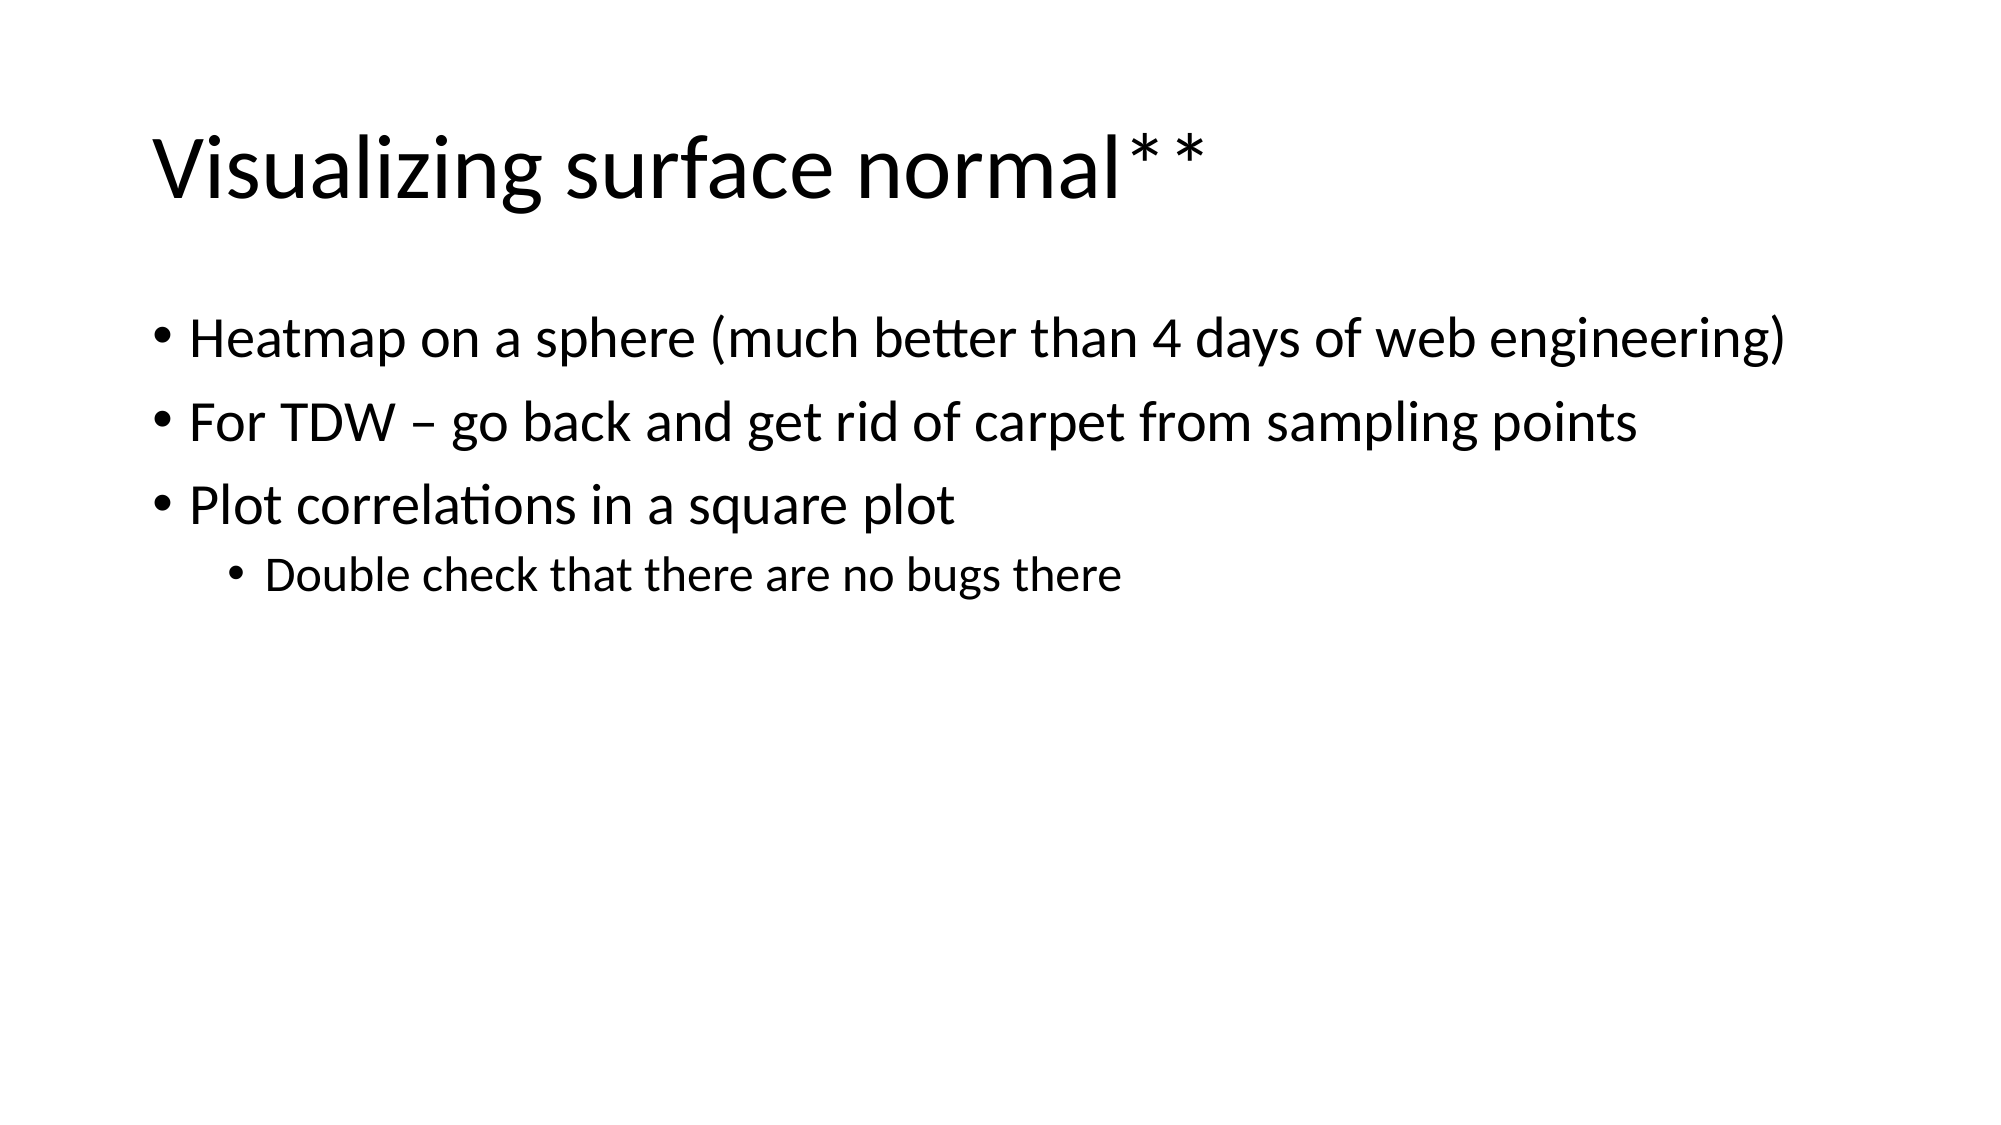

# Visualizing surface normal**
Heatmap on a sphere (much better than 4 days of web engineering)
For TDW – go back and get rid of carpet from sampling points
Plot correlations in a square plot
Double check that there are no bugs there